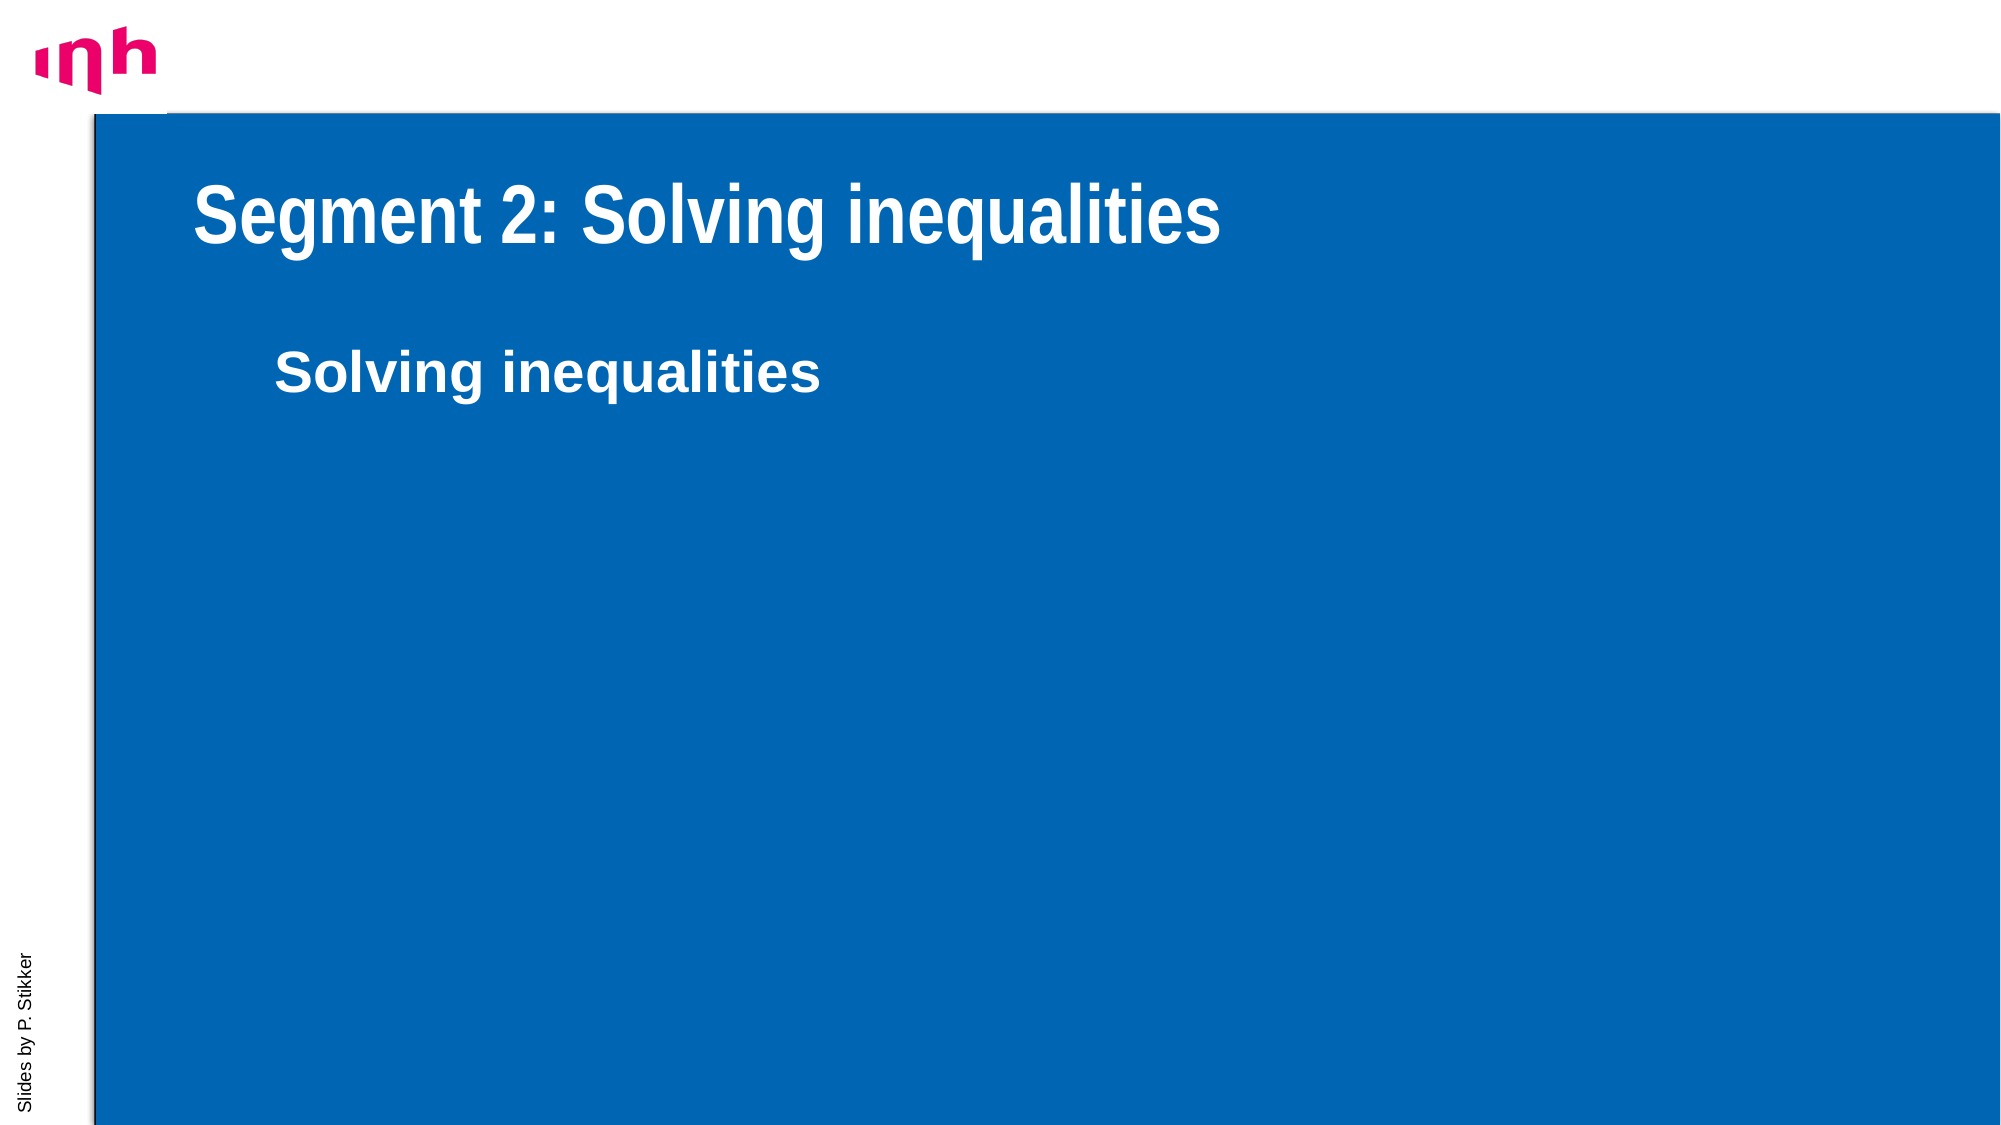

# Segment 2: Solving inequalities
Solving inequalities
11